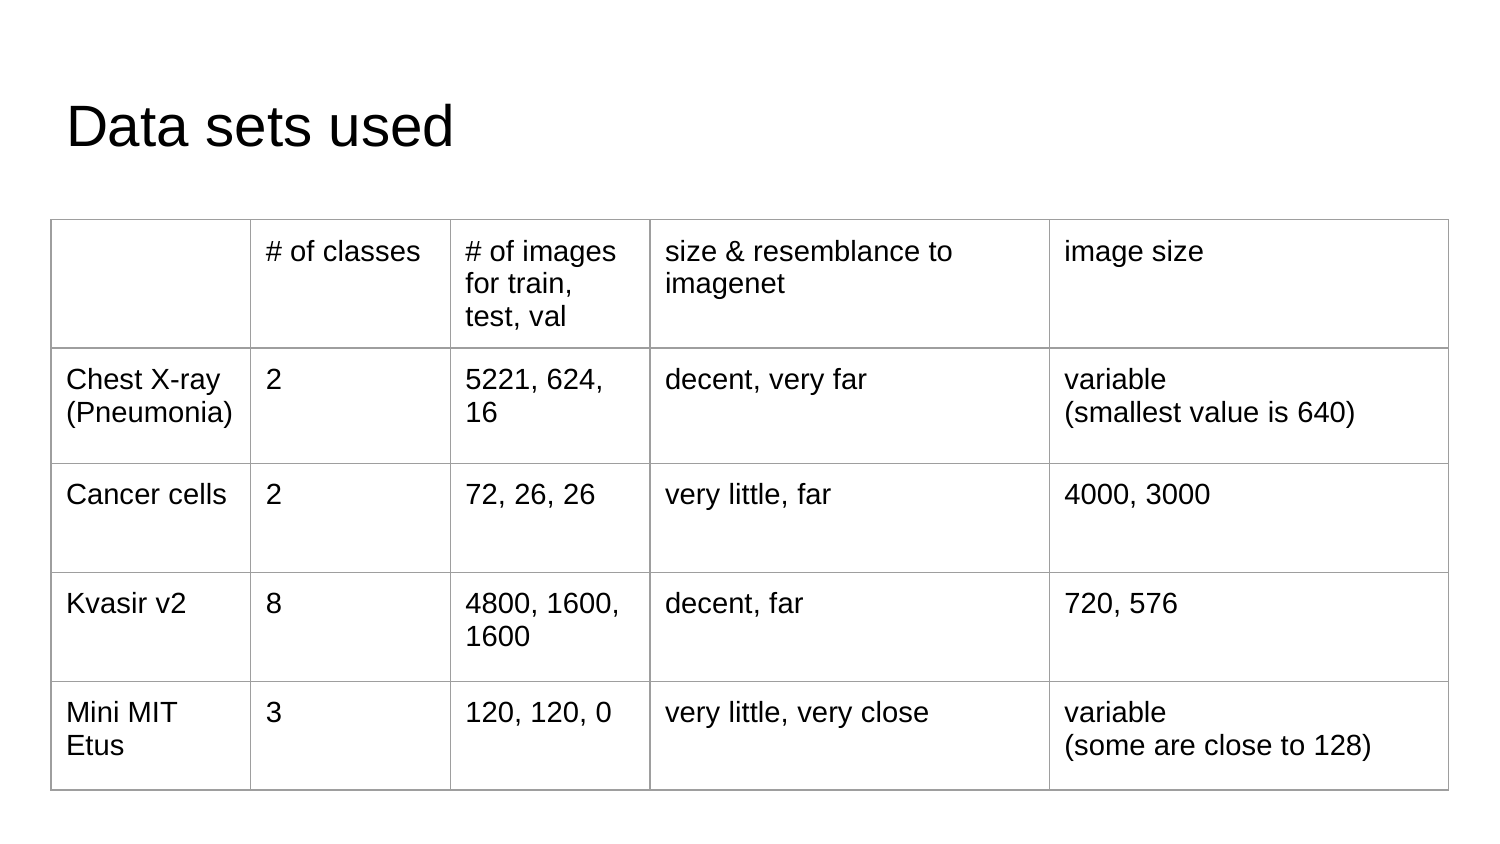

# Data sets used
|  | # of classes | # of images for train, test, val | size & resemblance to imagenet | image size |
| --- | --- | --- | --- | --- |
| Chest X-ray (Pneumonia) | 2 | 5221, 624, 16 | decent, very far | variable (smallest value is 640) |
| Cancer cells | 2 | 72, 26, 26 | very little, far | 4000, 3000 |
| Kvasir v2 | 8 | 4800, 1600, 1600 | decent, far | 720, 576 |
| Mini MIT Etus | 3 | 120, 120, 0 | very little, very close | variable (some are close to 128) |